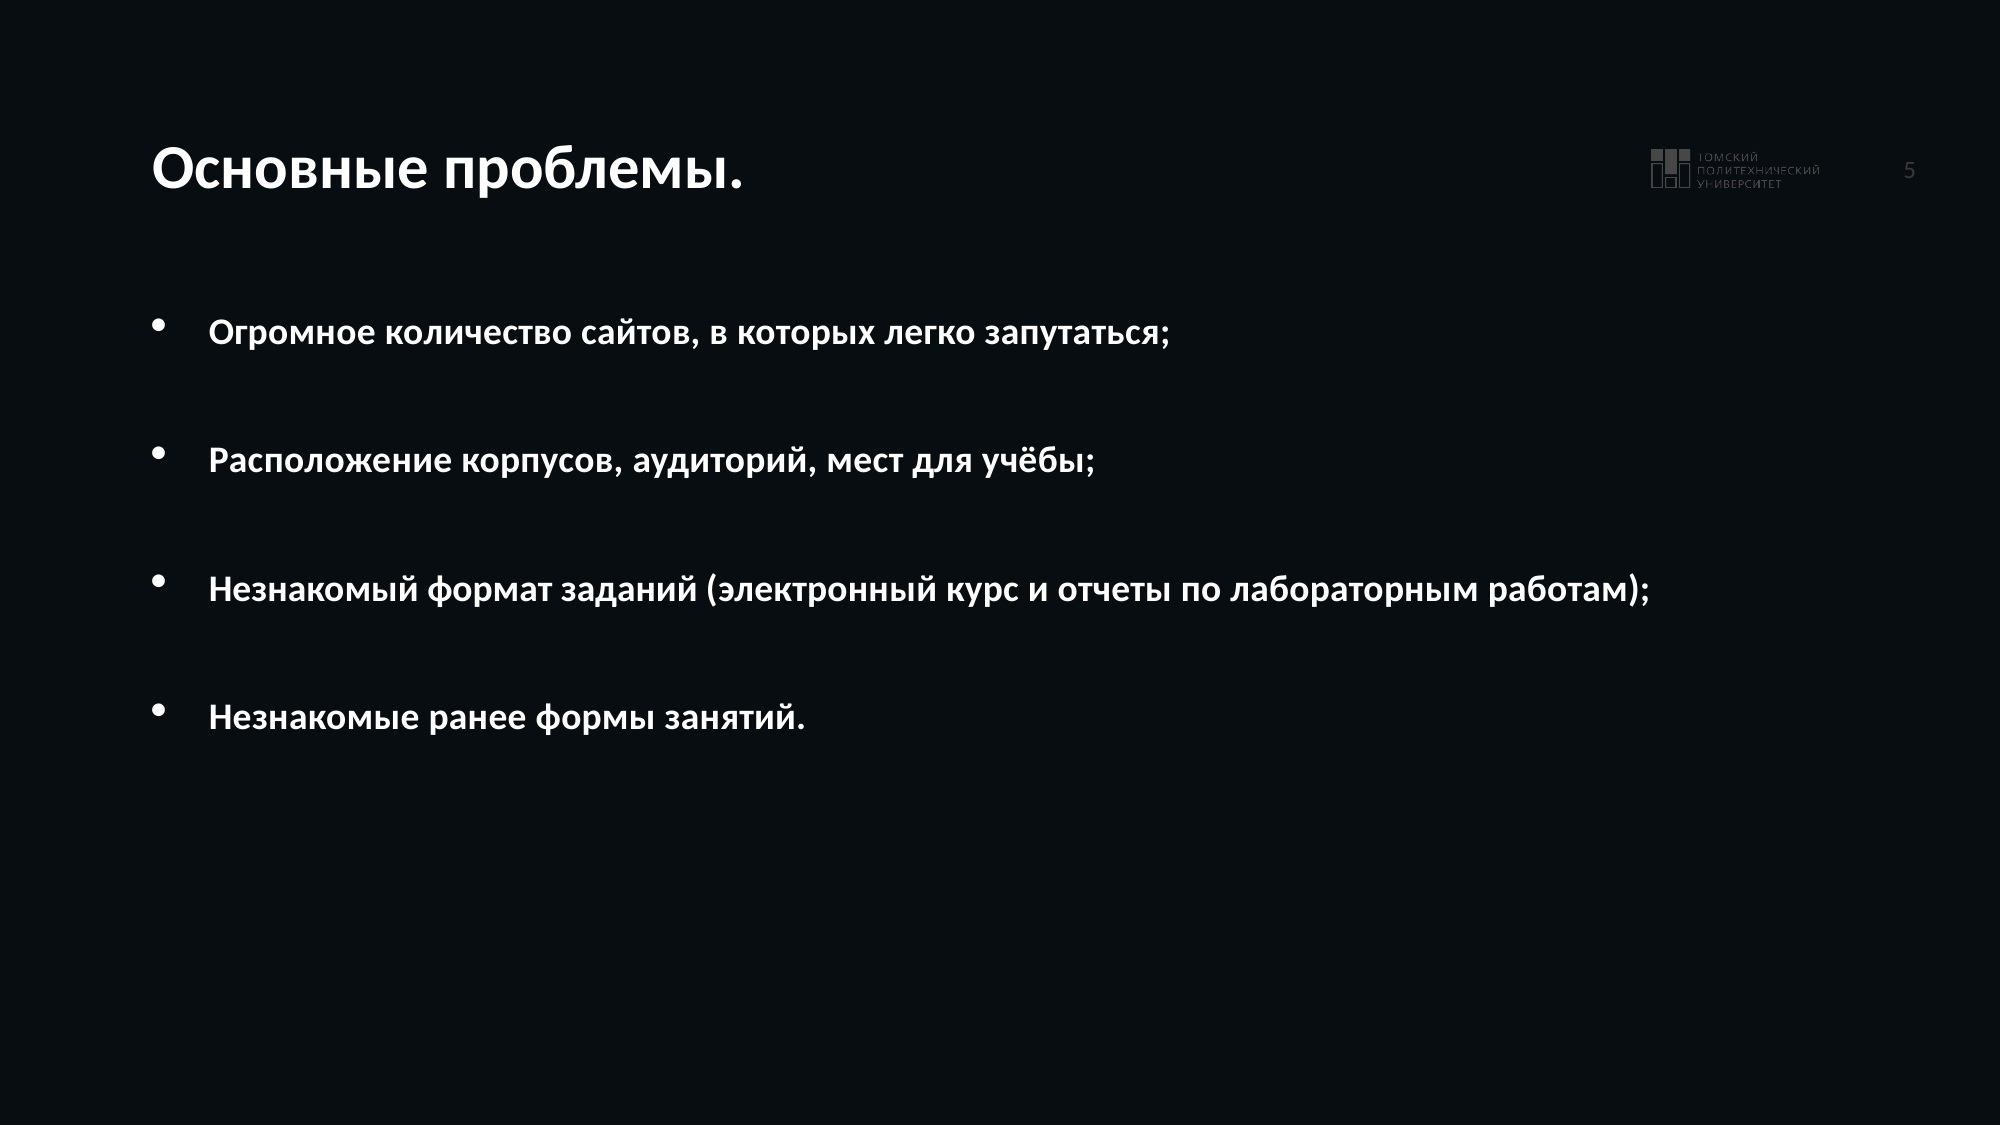

# Основные проблемы.
Огромное количество сайтов, в которых легко запутаться;
Расположение корпусов, аудиторий, мест для учёбы;
Незнакомый формат заданий (электронный курс и отчеты по лабораторным работам);
Незнакомые ранее формы занятий.